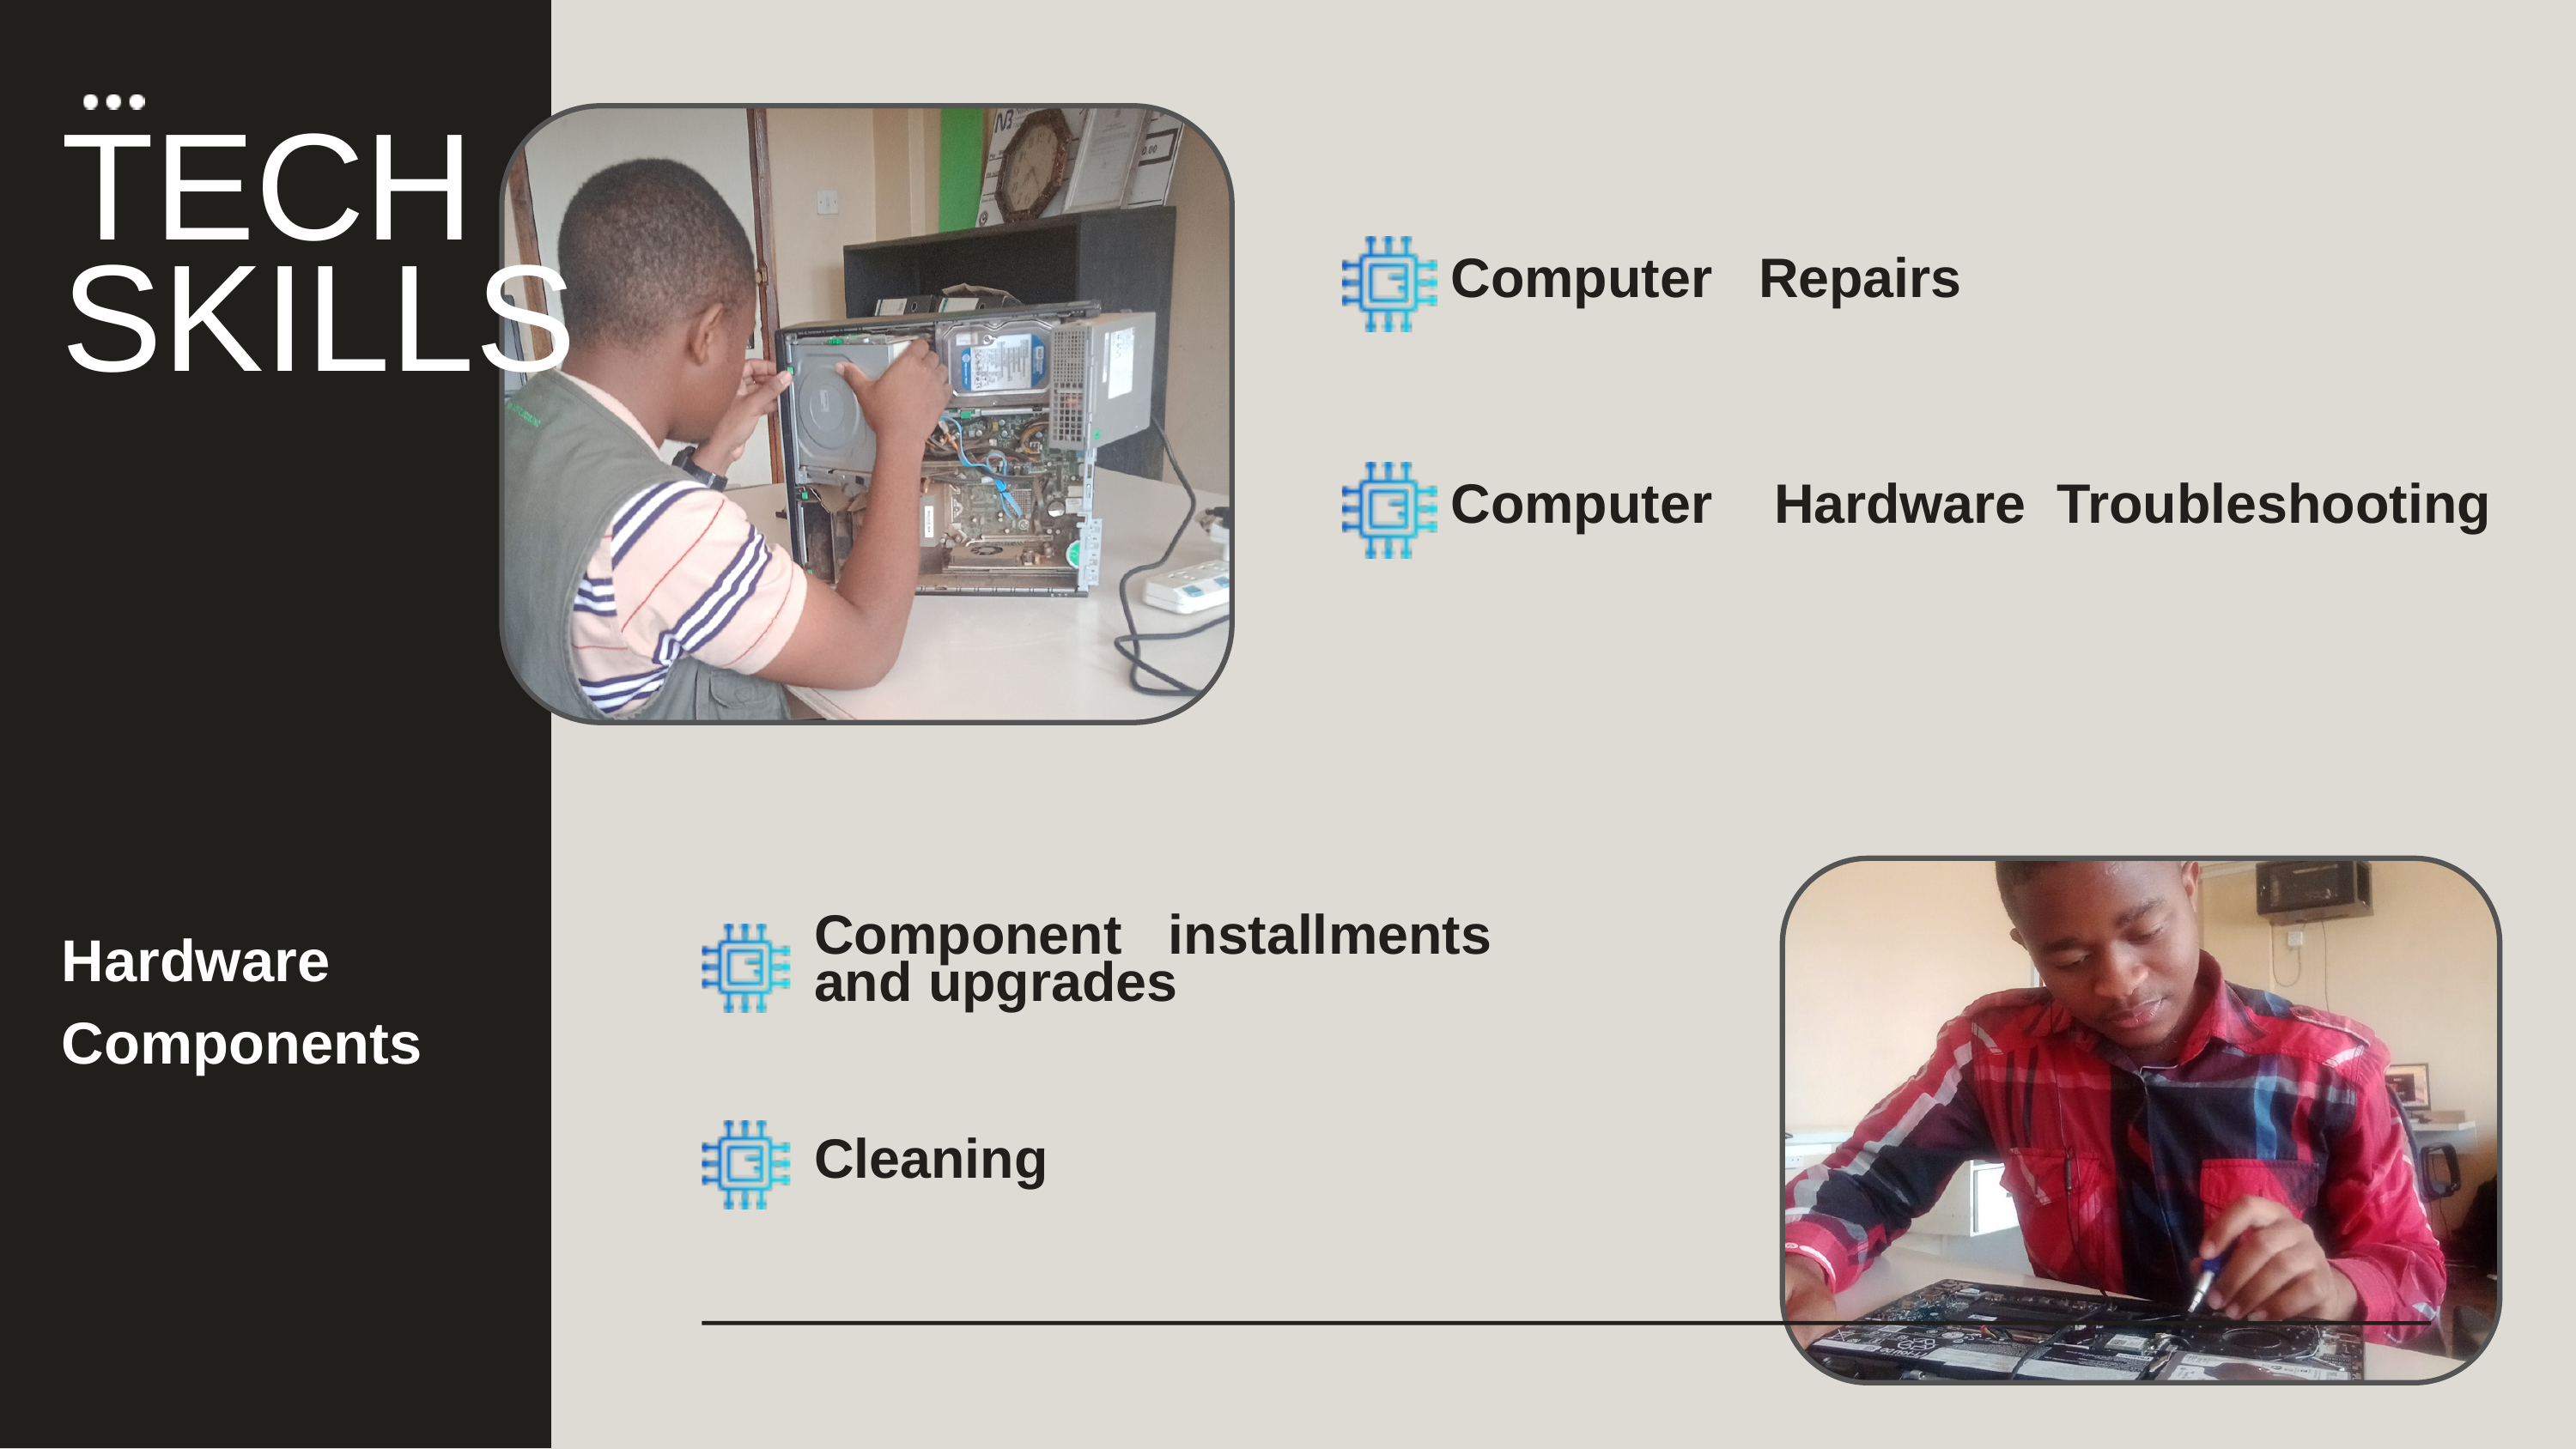

TECH SKILLS

Computer   Repairs

Computer    Hardware  Troubleshooting

Hardware
Components
Component   installments
and upgrades

Cleaning